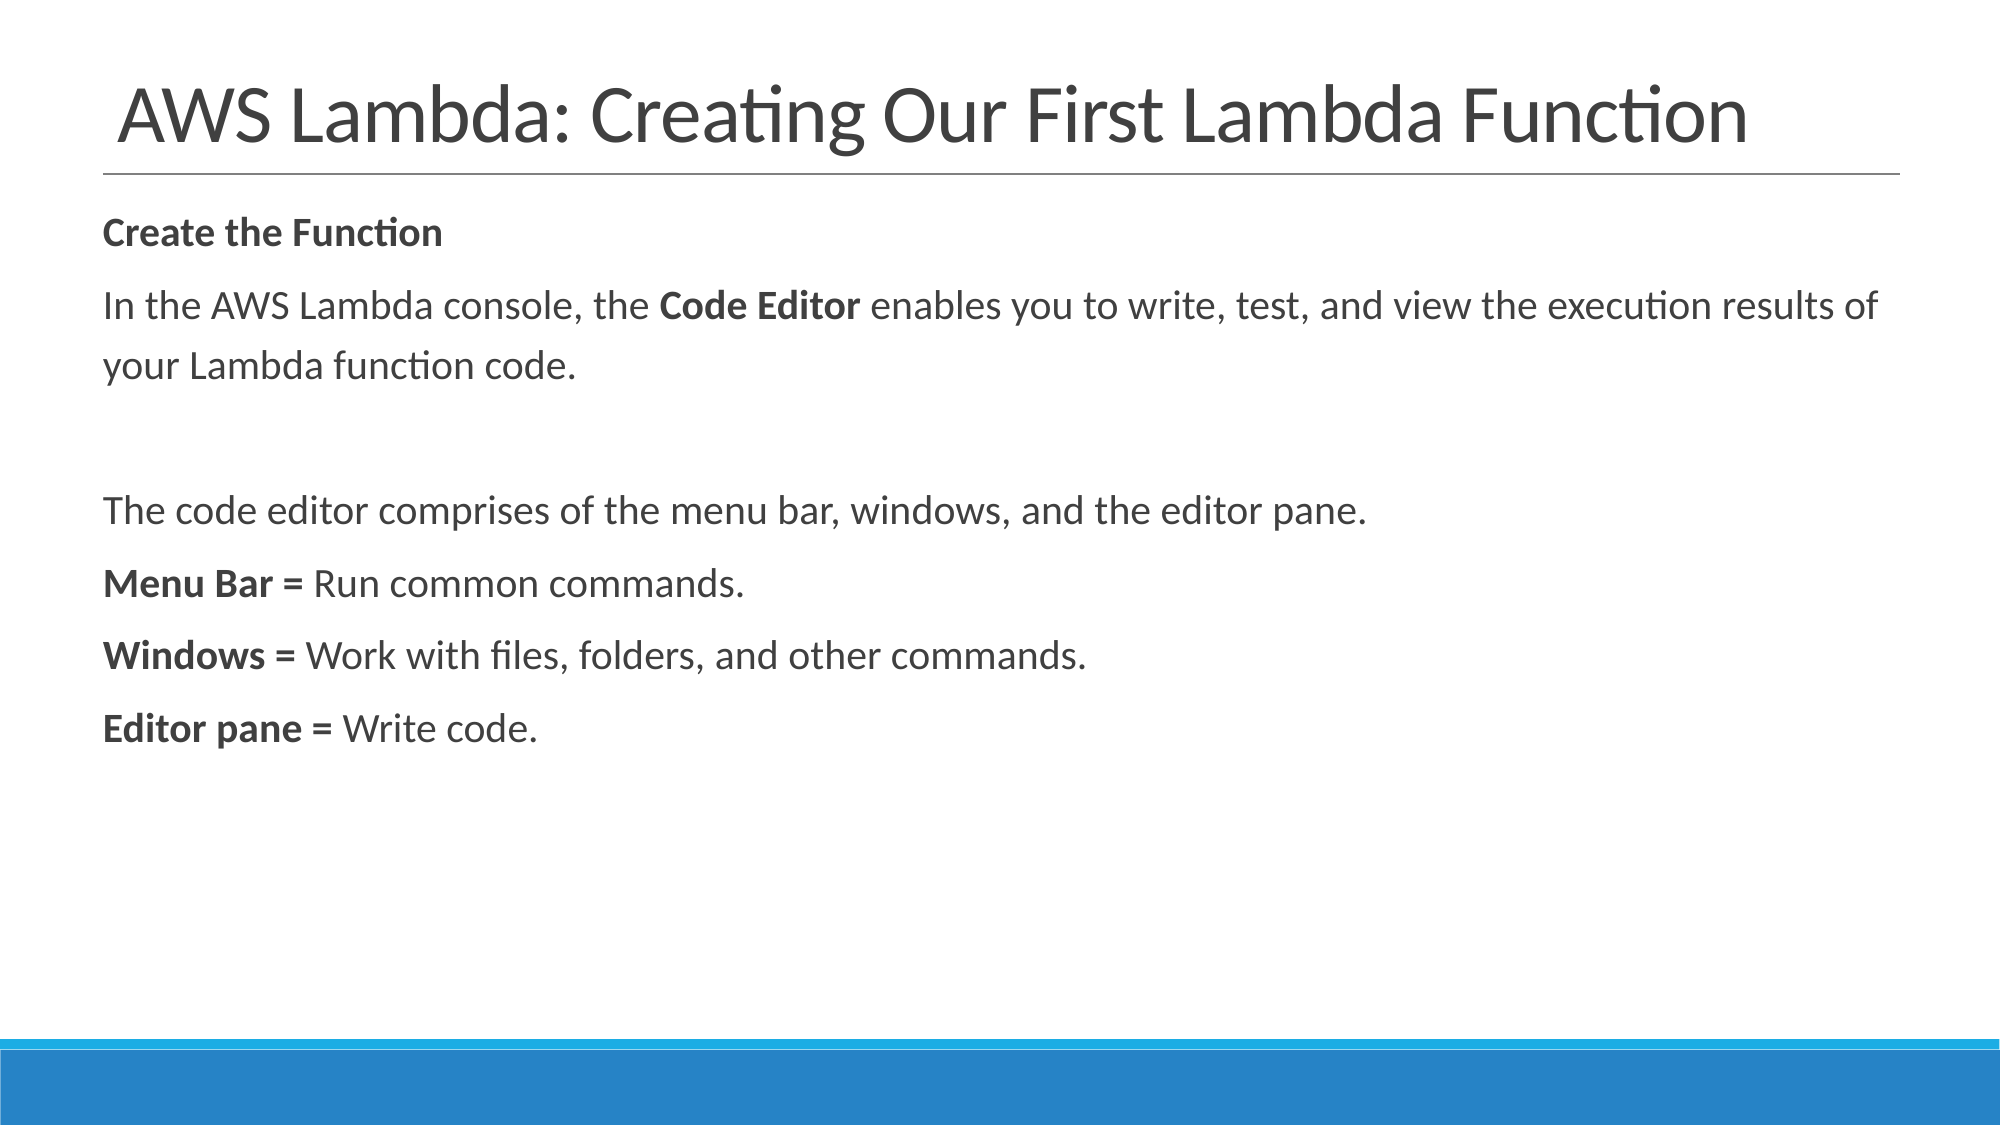

# AWS Lambda: Creating Our First Lambda Function
Create the Function
In the AWS Lambda console, the Code Editor enables you to write, test, and view the execution results of your Lambda function code.

The code editor comprises of the menu bar, windows, and the editor pane.
Menu Bar = Run common commands.
Windows = Work with files, folders, and other commands.
Editor pane = Write code.